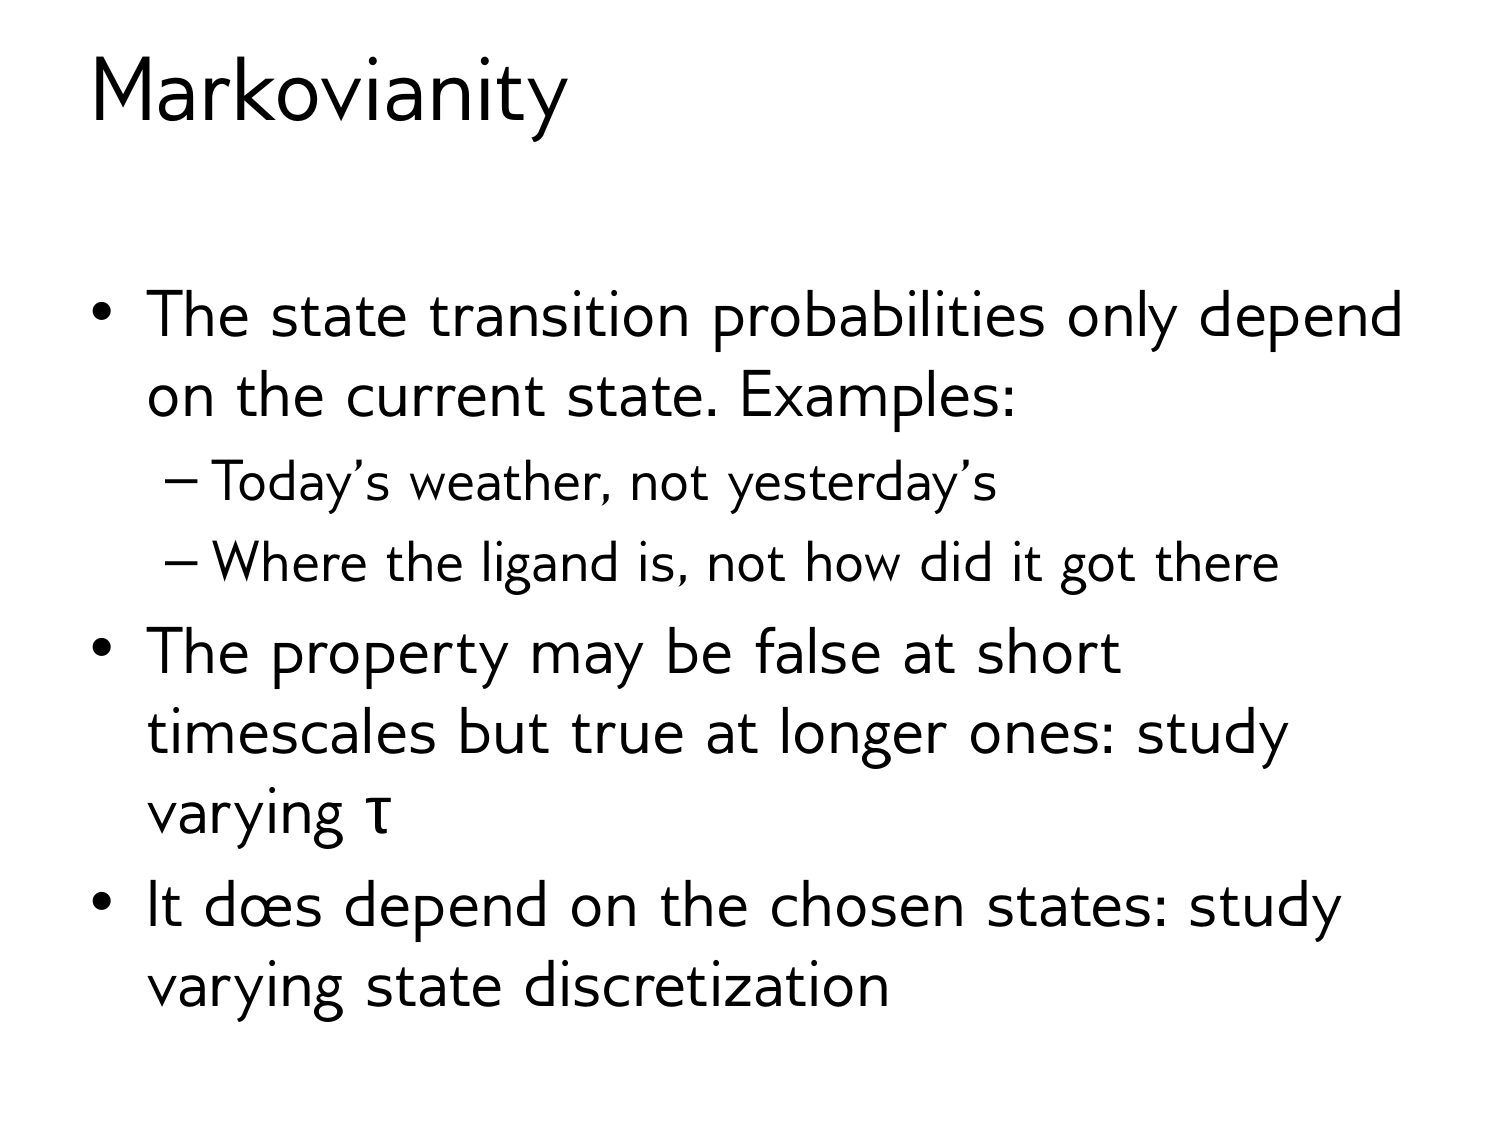

# Markovianity
The state transition probabilities only depend on the current state. Examples:
Today’s weather, not yesterday’s
Where the ligand is, not how did it got there
The property may be false at short timescales but true at longer ones: study varying τ
It does depend on the chosen states: study varying state discretization